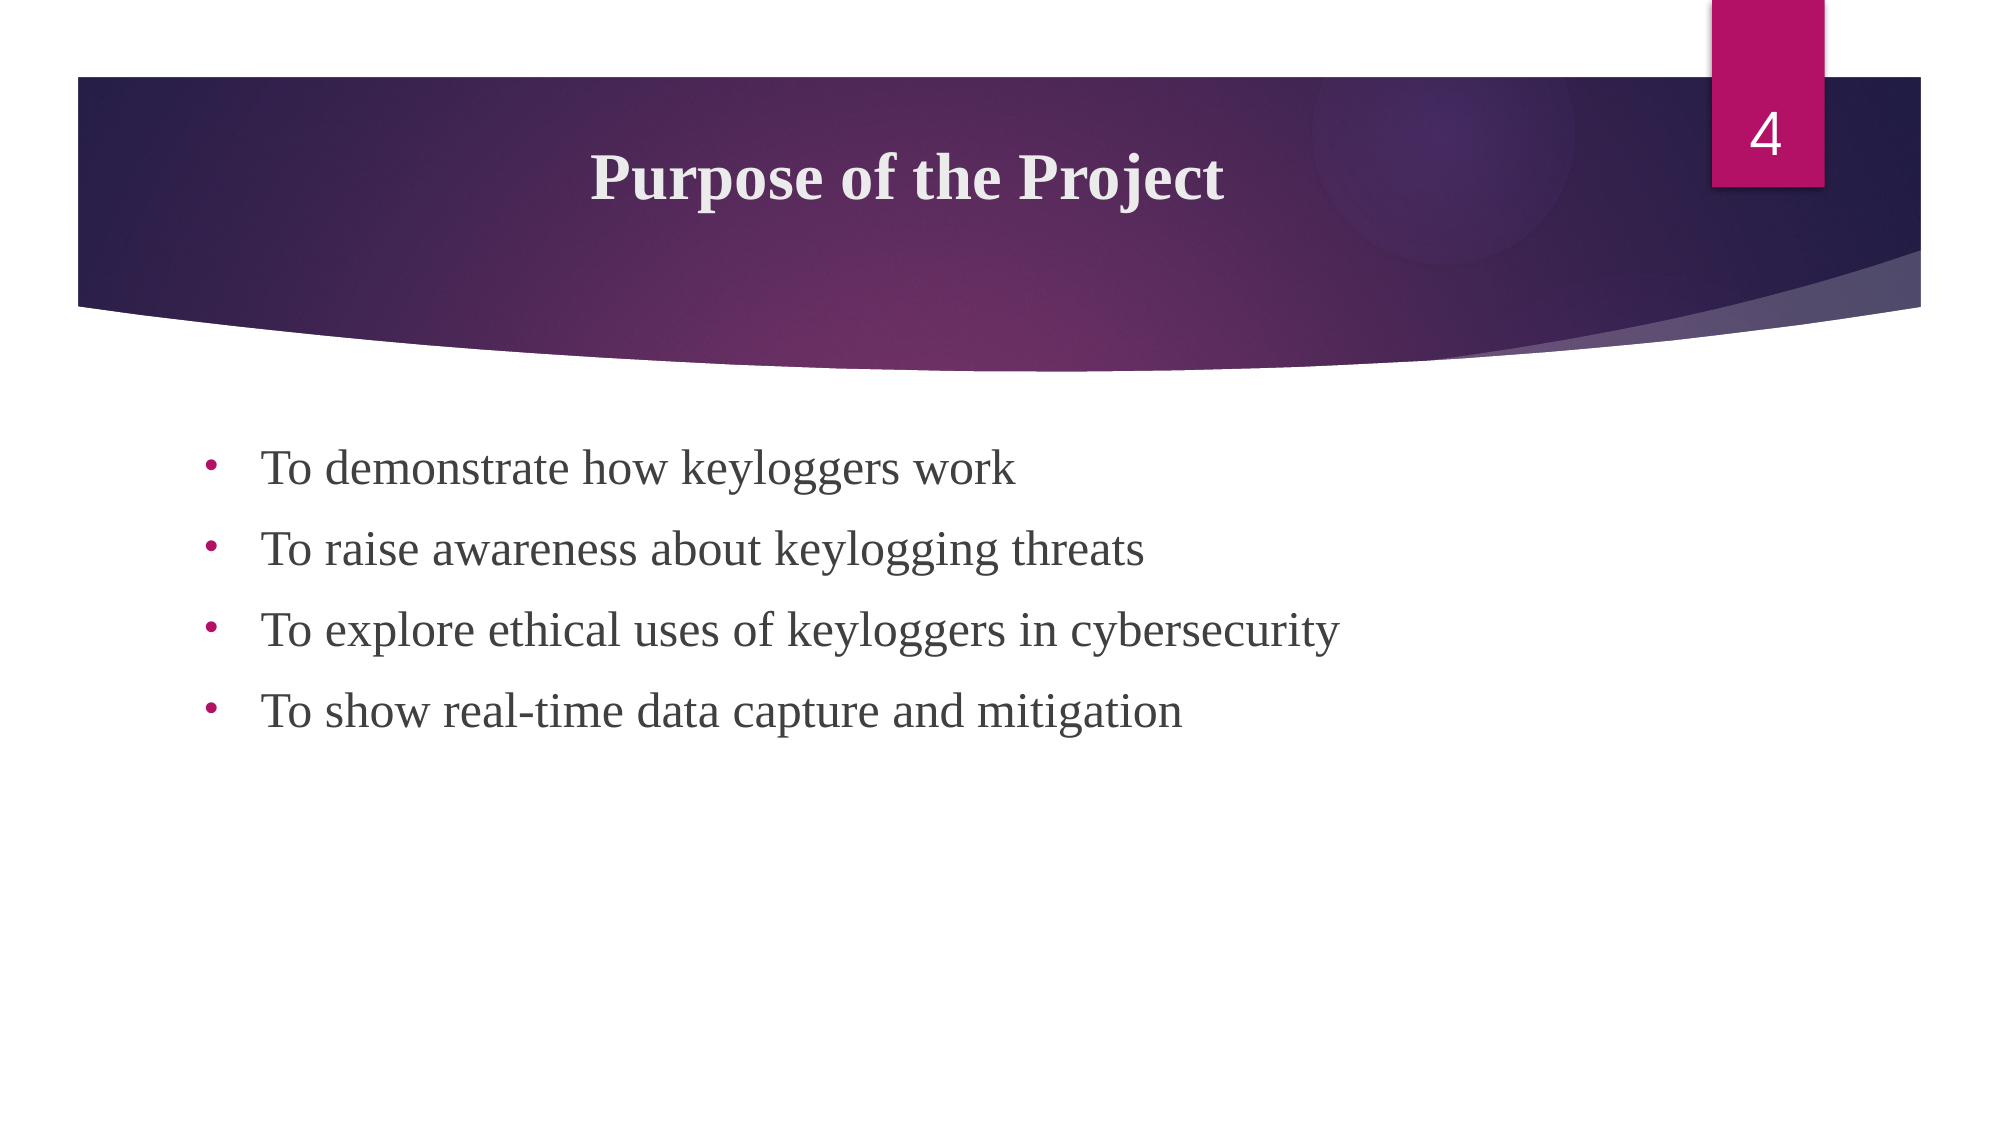

4
# Purpose of the Project
To demonstrate how keyloggers work
To raise awareness about keylogging threats
To explore ethical uses of keyloggers in cybersecurity
To show real-time data capture and mitigation